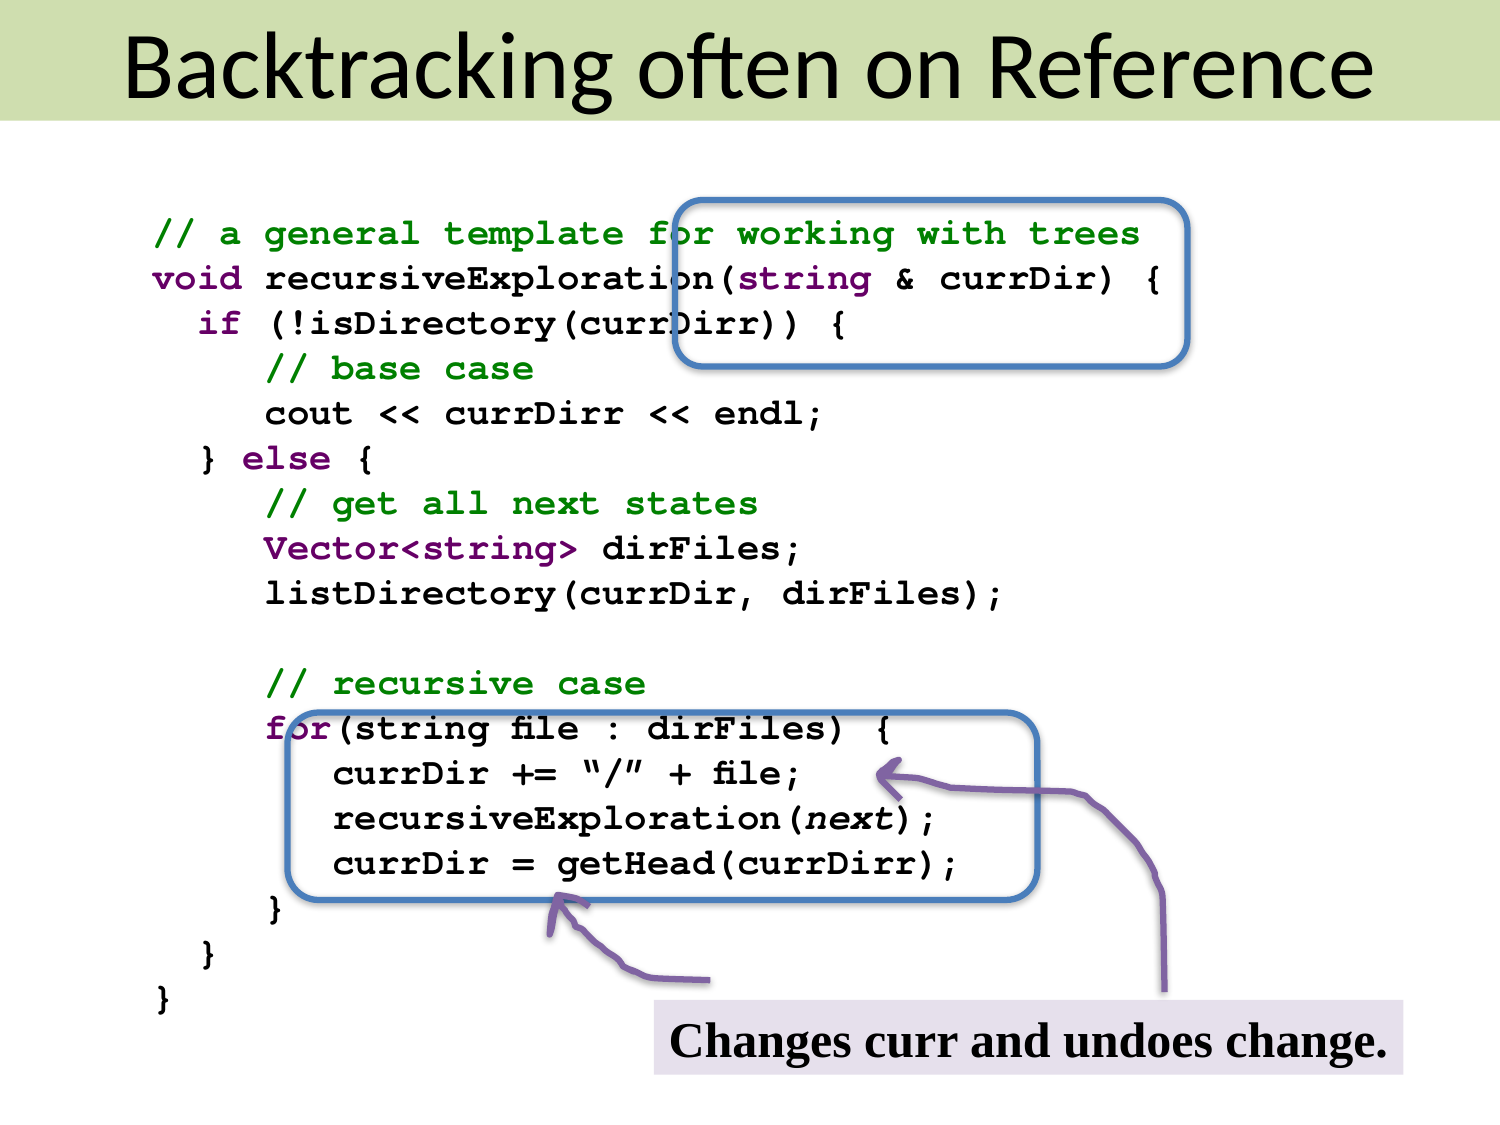

Backtracking often on Reference
// a general template for working with trees
void recursiveExploration(string & currDir) {
  if (!isDirectory(currDirr)) {
     // base case
     cout << currDirr << endl;
  } else {
     // get all next states
     Vector<string> dirFiles;
     listDirectory(currDir, dirFiles);

     // recursive case
     for(string file : dirFiles) {
        currDir += “/” + file;
        recursiveExploration(next);
        currDir = getHead(currDirr);
     }
  }
}

Changes curr and undoes change.